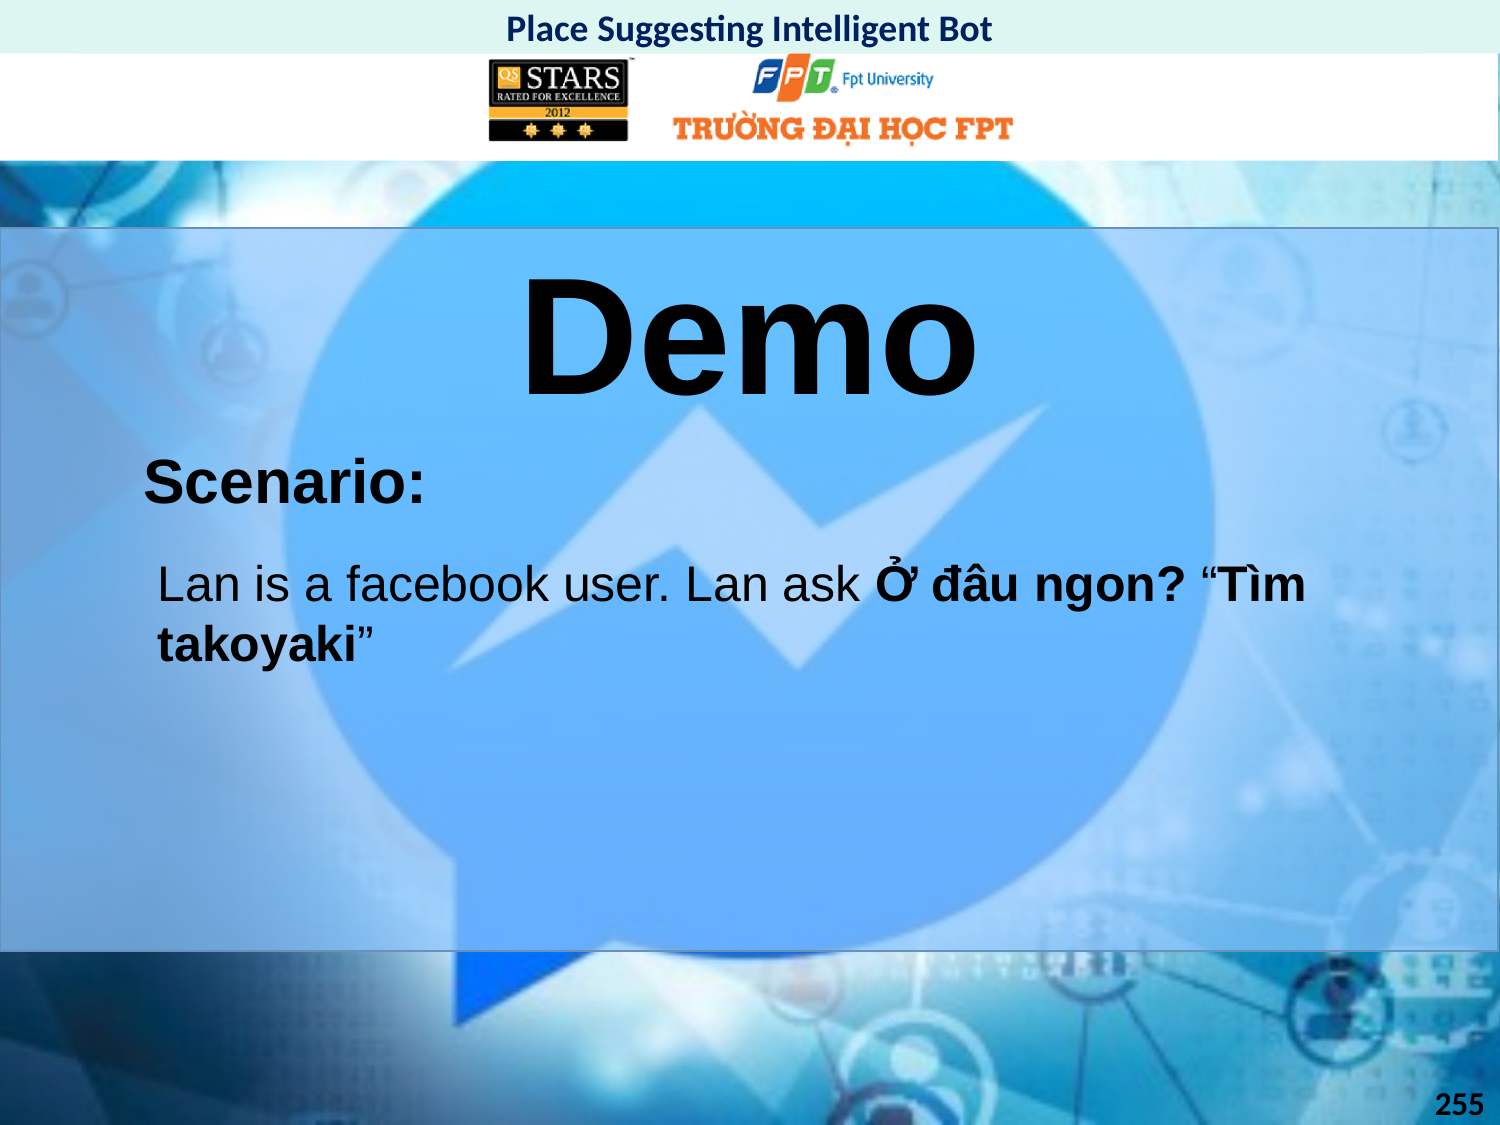

Place Suggesting Intelligent Bot

# Demo
Scenario:
Lan is a facebook user. Lan ask Ở đâu ngon? “Tìm takoyaki”
255